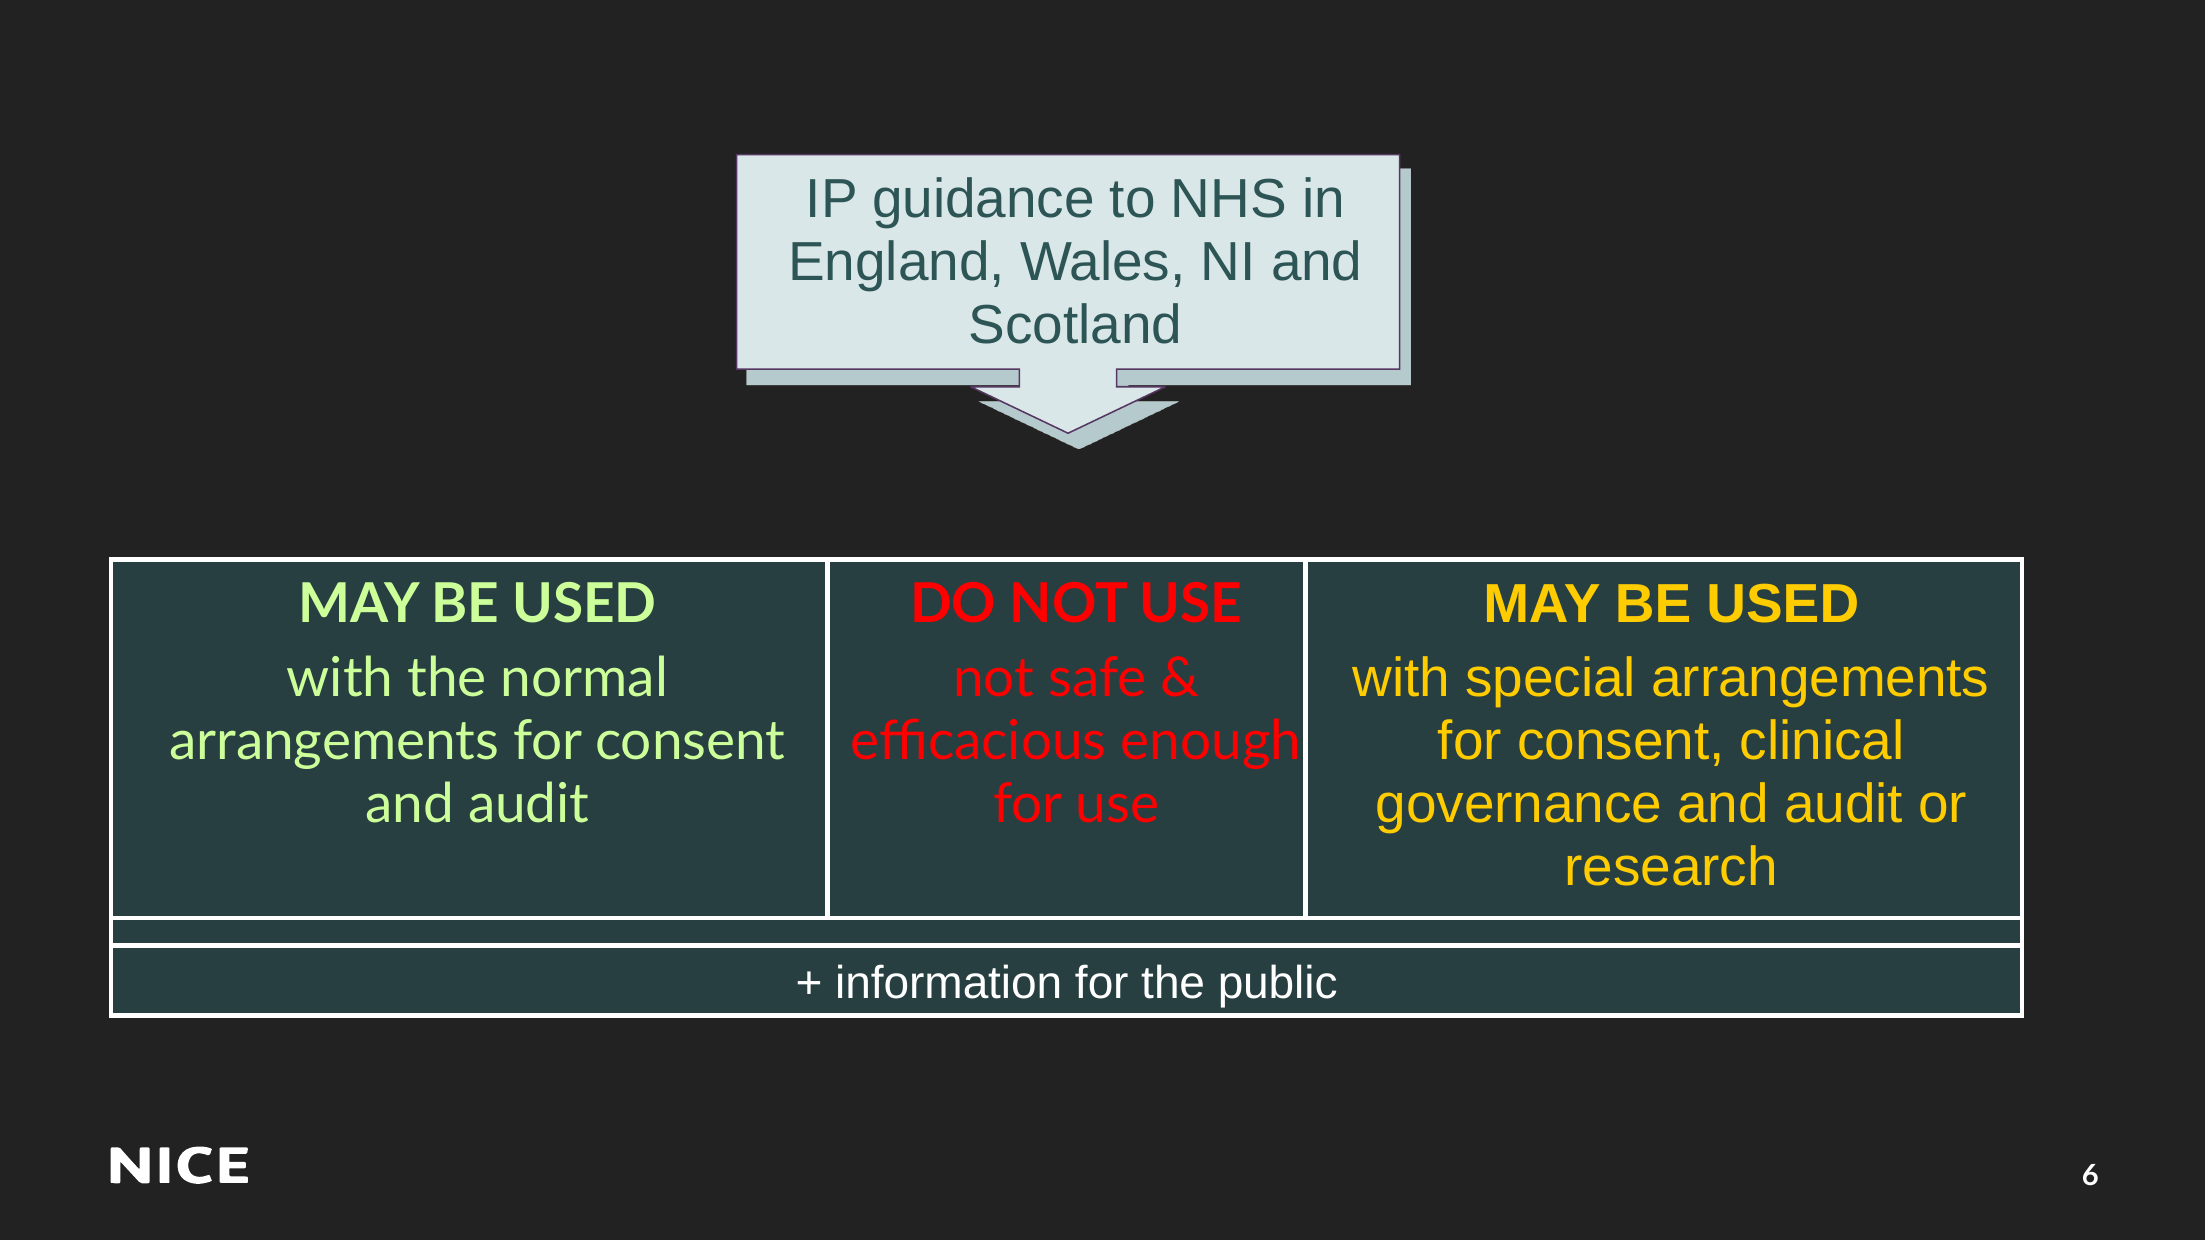

IP guidance to NHS in England, Wales, NI and Scotland
MAY BE USED
with the normal arrangements for consent and audit

DO NOT USE
not safe & efficacious enough for use

MAY BE USED
with special arrangements for consent, clinical governance and audit or research

+ information for the public
6